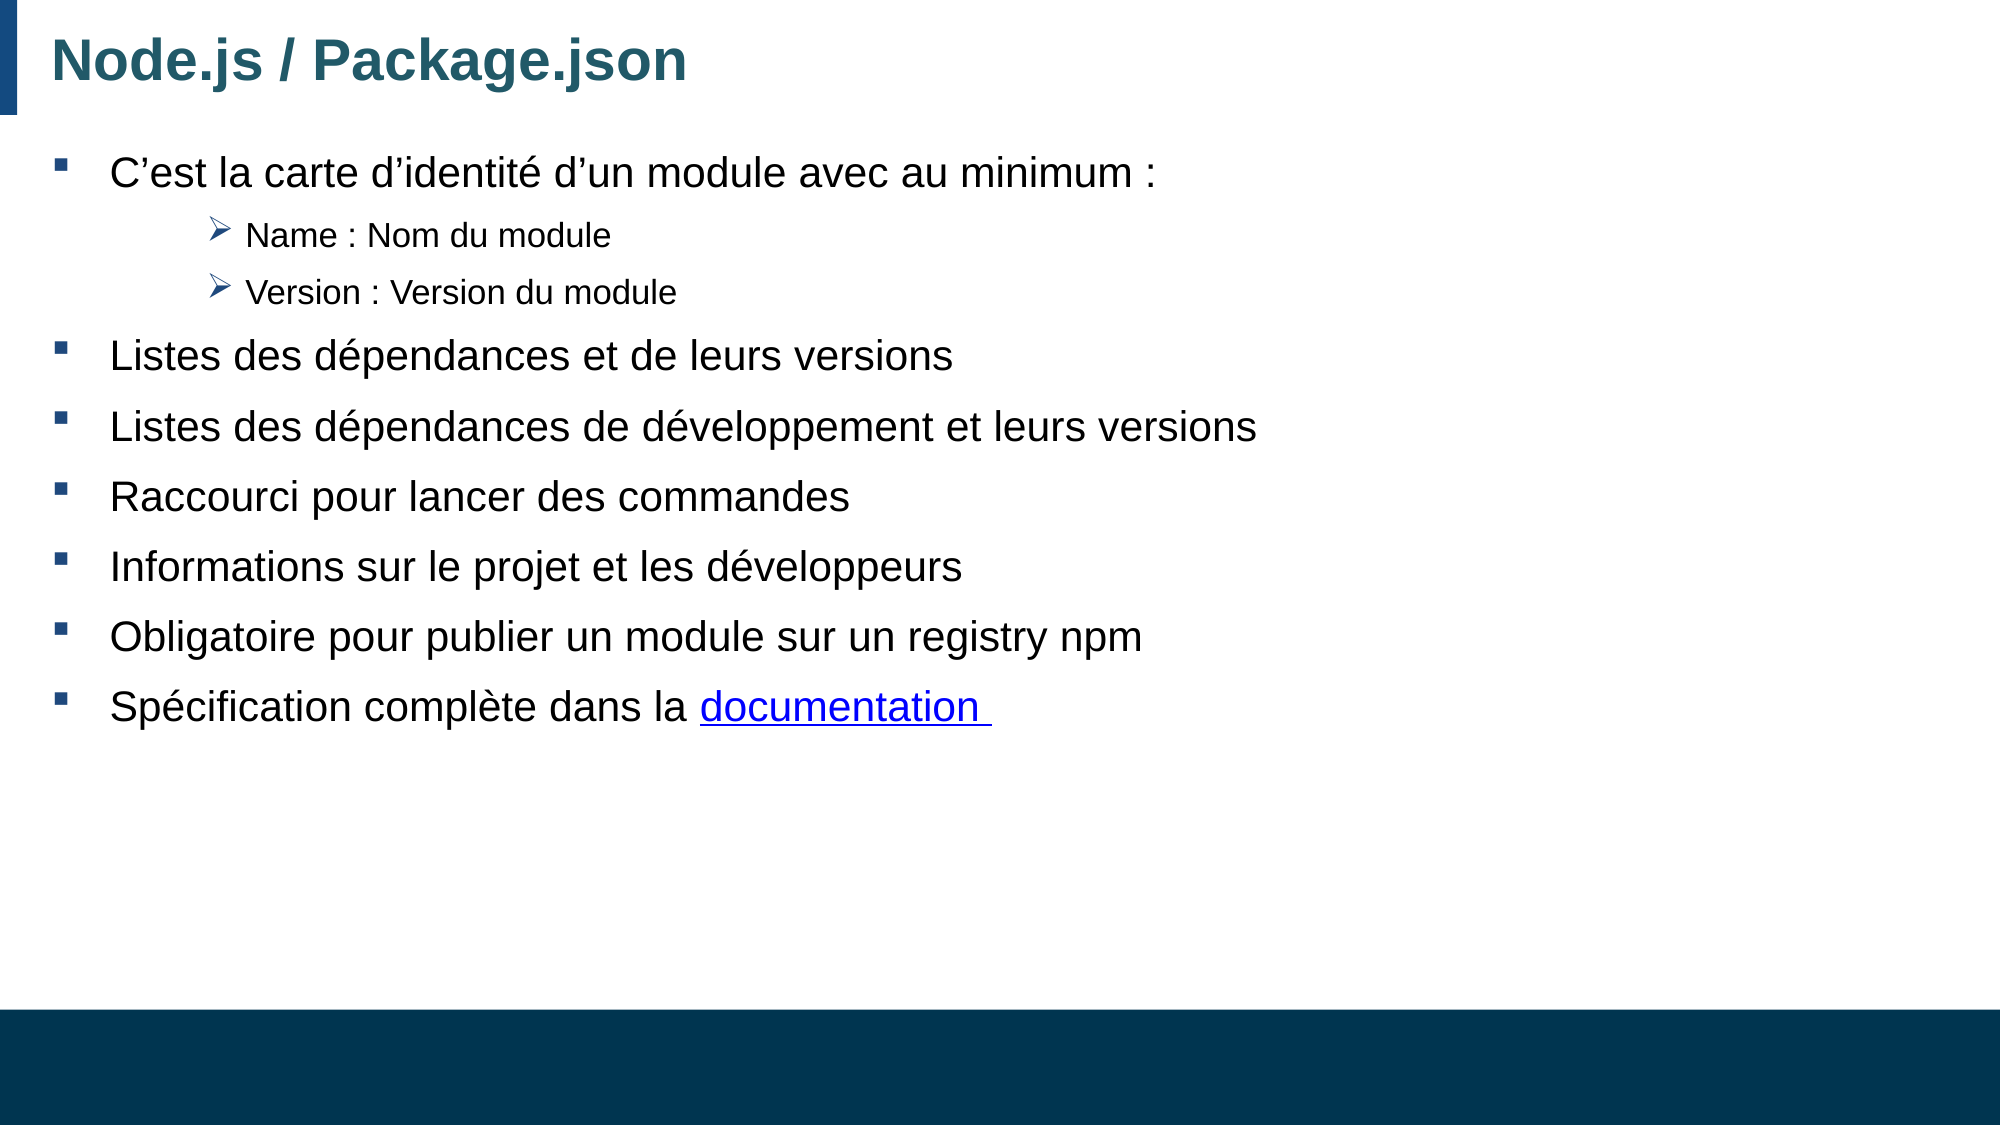

# Node.js / Package.json
C’est la carte d’identité d’un module avec au minimum :
Name : Nom du module
Version : Version du module
Listes des dépendances et de leurs versions
Listes des dépendances de développement et leurs versions
Raccourci pour lancer des commandes
Informations sur le projet et les développeurs
Obligatoire pour publier un module sur un registry npm
Spécification complète dans la documentation